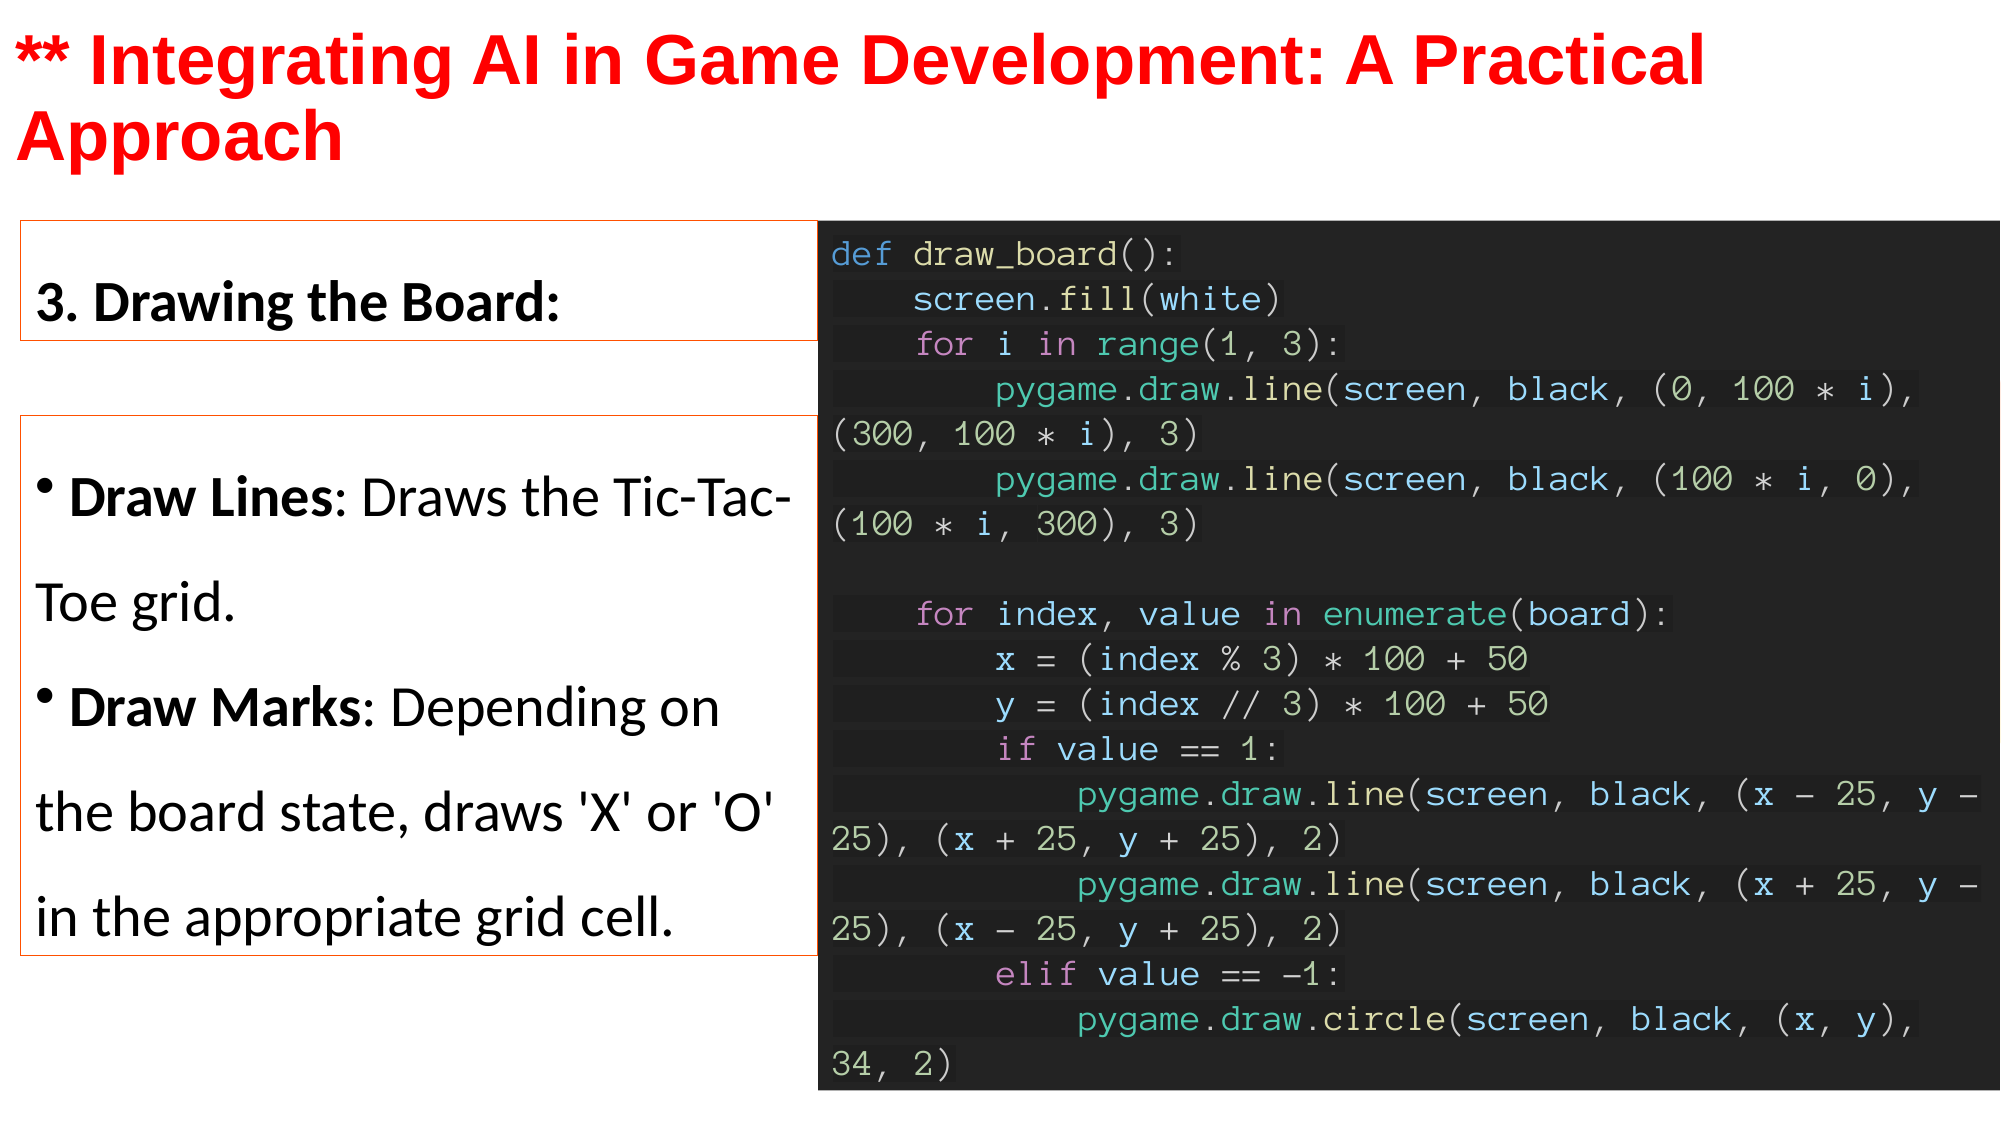

# ** Integrating AI in Game Development: A Practical Approach
3. Drawing the Board:
def draw_board():
    screen.fill(white)
    for i in range(1, 3):
        pygame.draw.line(screen, black, (0, 100 * i), (300, 100 * i), 3)
        pygame.draw.line(screen, black, (100 * i, 0), (100 * i, 300), 3)
    for index, value in enumerate(board):
        x = (index % 3) * 100 + 50
        y = (index // 3) * 100 + 50
        if value == 1:
            pygame.draw.line(screen, black, (x - 25, y - 25), (x + 25, y + 25), 2)
            pygame.draw.line(screen, black, (x + 25, y - 25), (x - 25, y + 25), 2)
        elif value == -1:
            pygame.draw.circle(screen, black, (x, y), 34, 2)
 Draw Lines: Draws the Tic-Tac-Toe grid.
 Draw Marks: Depending on the board state, draws 'X' or 'O' in the appropriate grid cell.